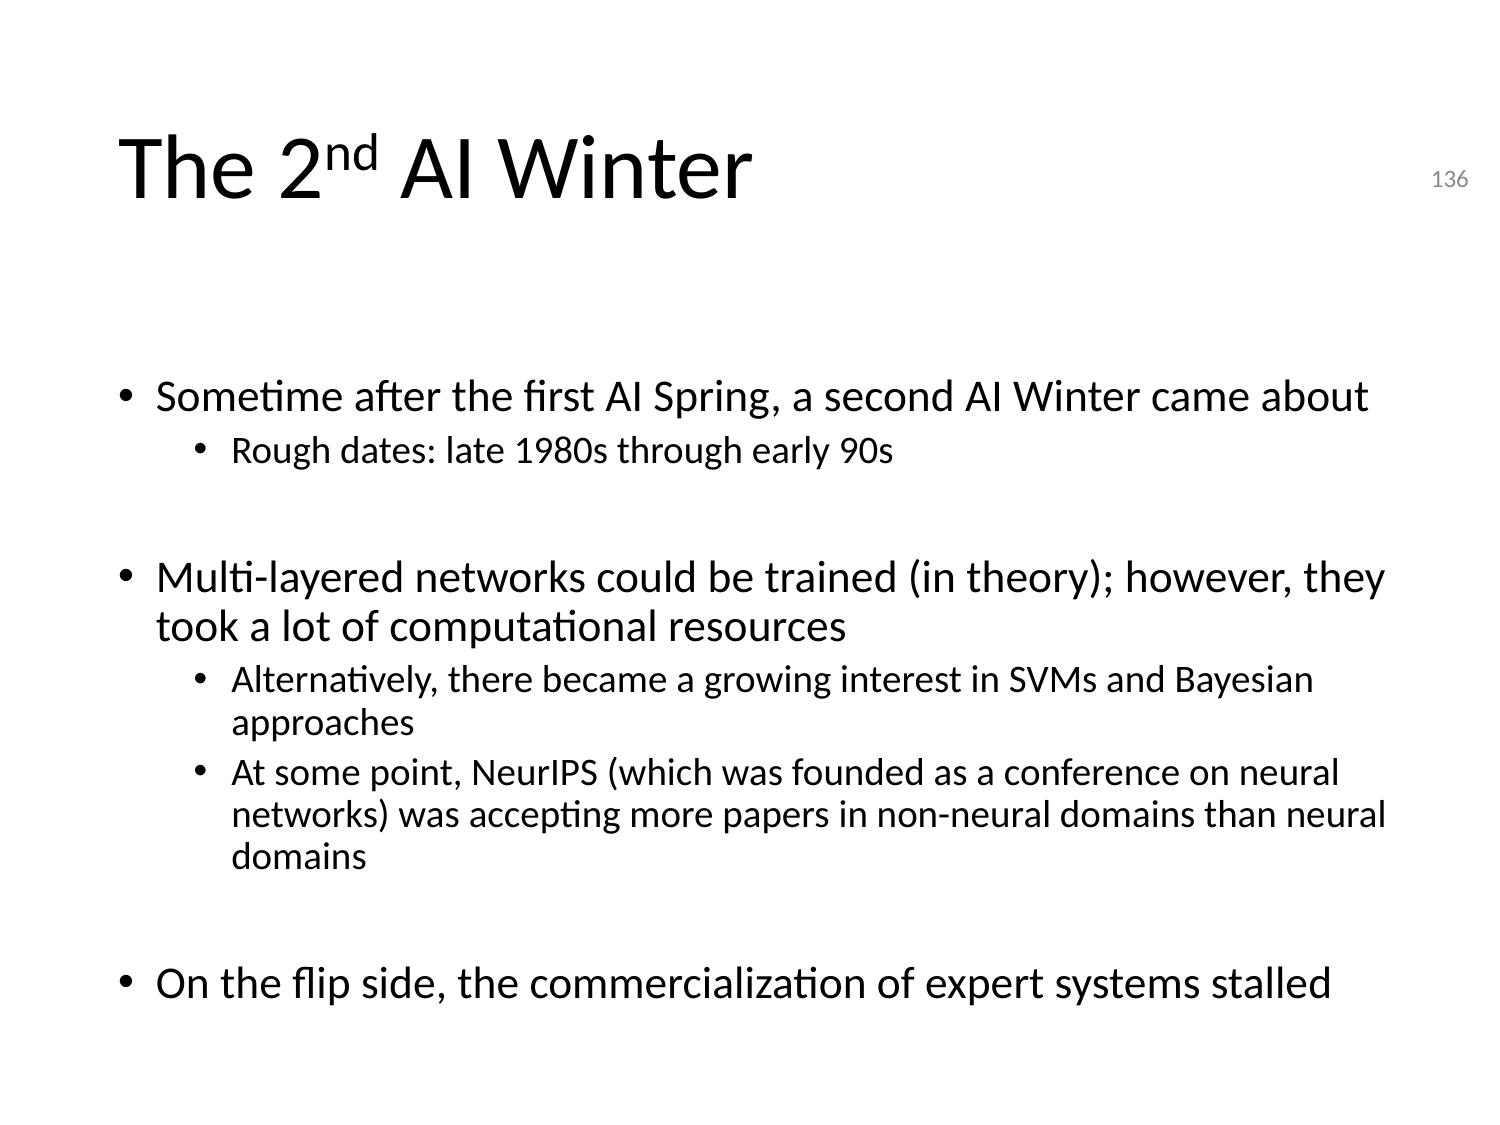

# The 2nd AI Winter
136
Sometime after the first AI Spring, a second AI Winter came about
Rough dates: late 1980s through early 90s

Multi-layered networks could be trained (in theory); however, they took a lot of computational resources
Alternatively, there became a growing interest in SVMs and Bayesian approaches
At some point, NeurIPS (which was founded as a conference on neural networks) was accepting more papers in non-neural domains than neural domains

On the flip side, the commercialization of expert systems stalled